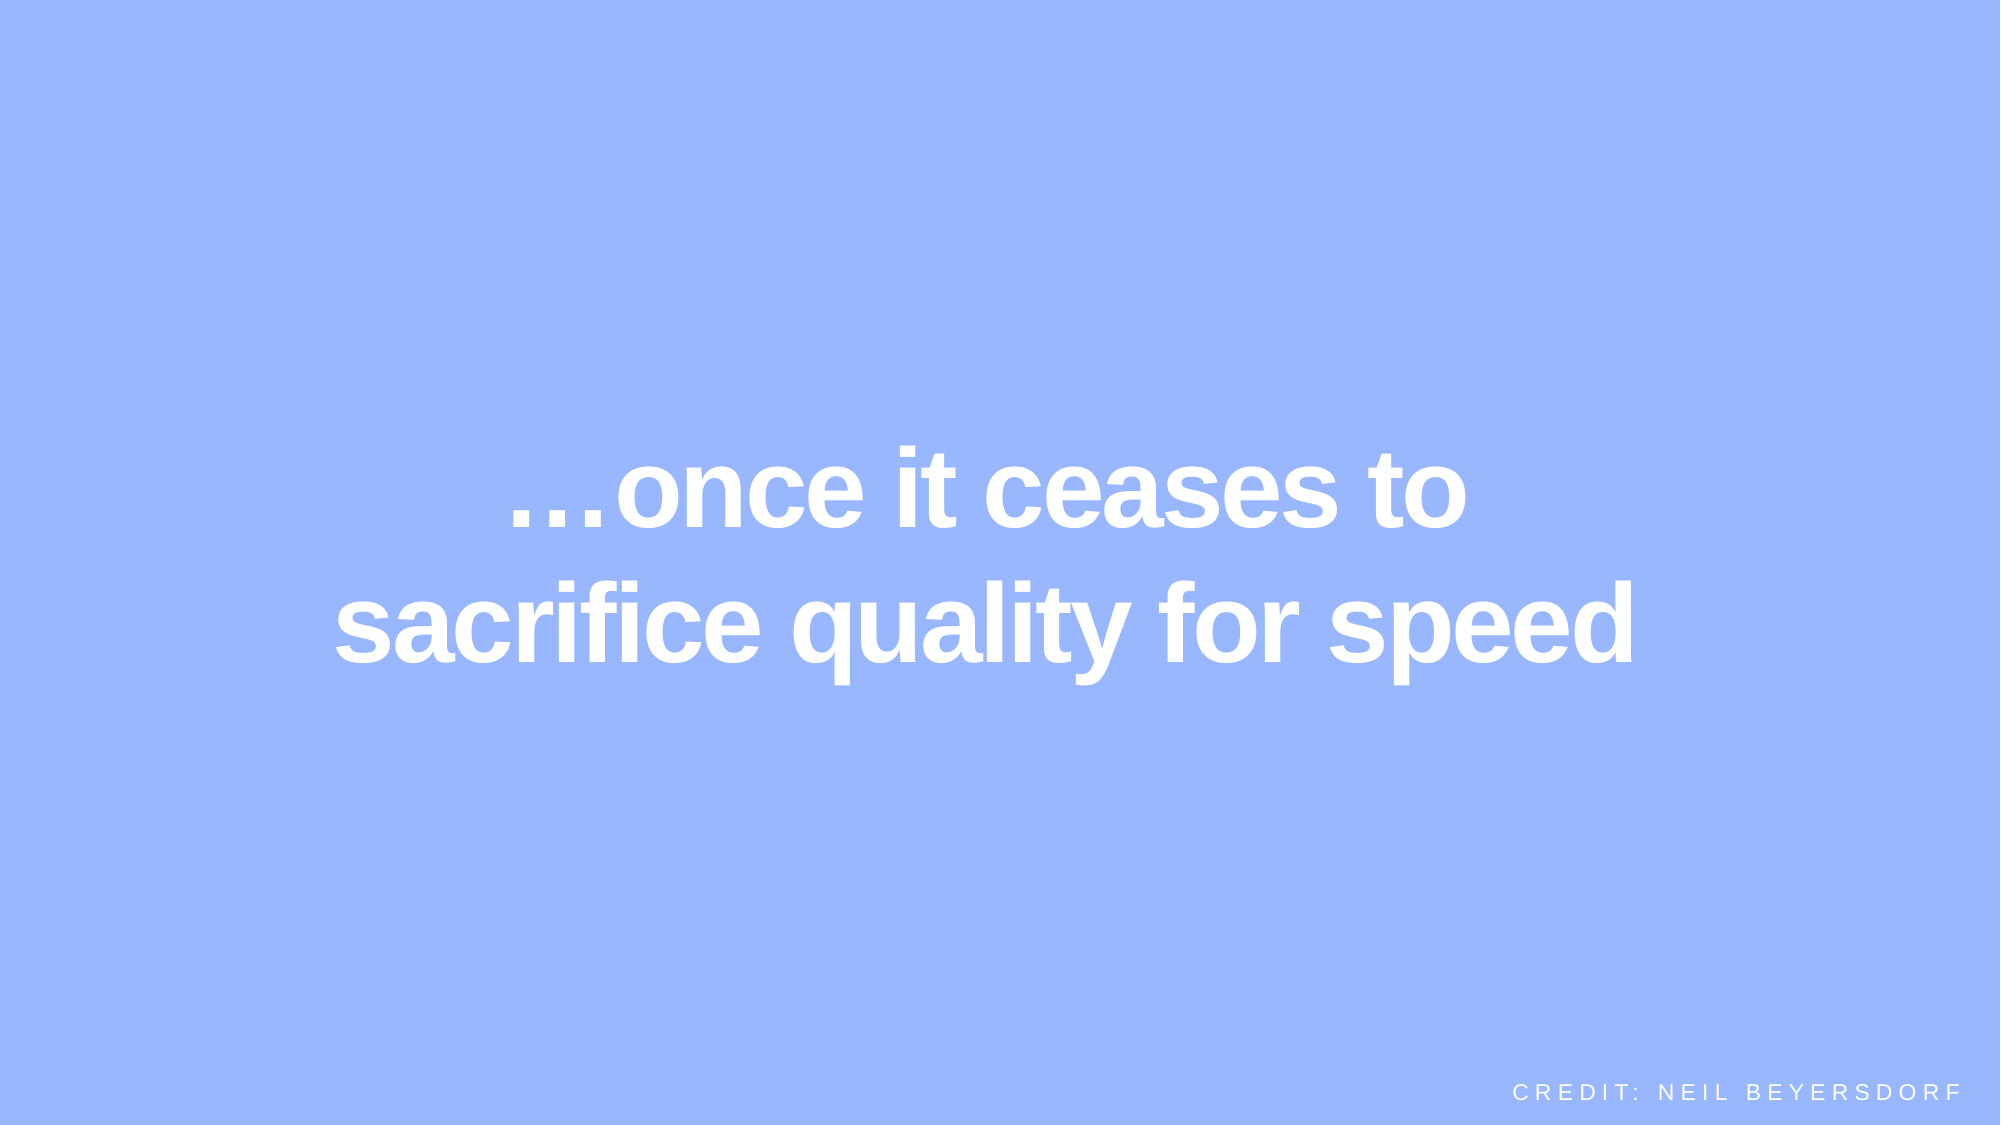

…once it ceases to
sacrifice quality for speed
CREDIT: NEIL BEYERSDORF